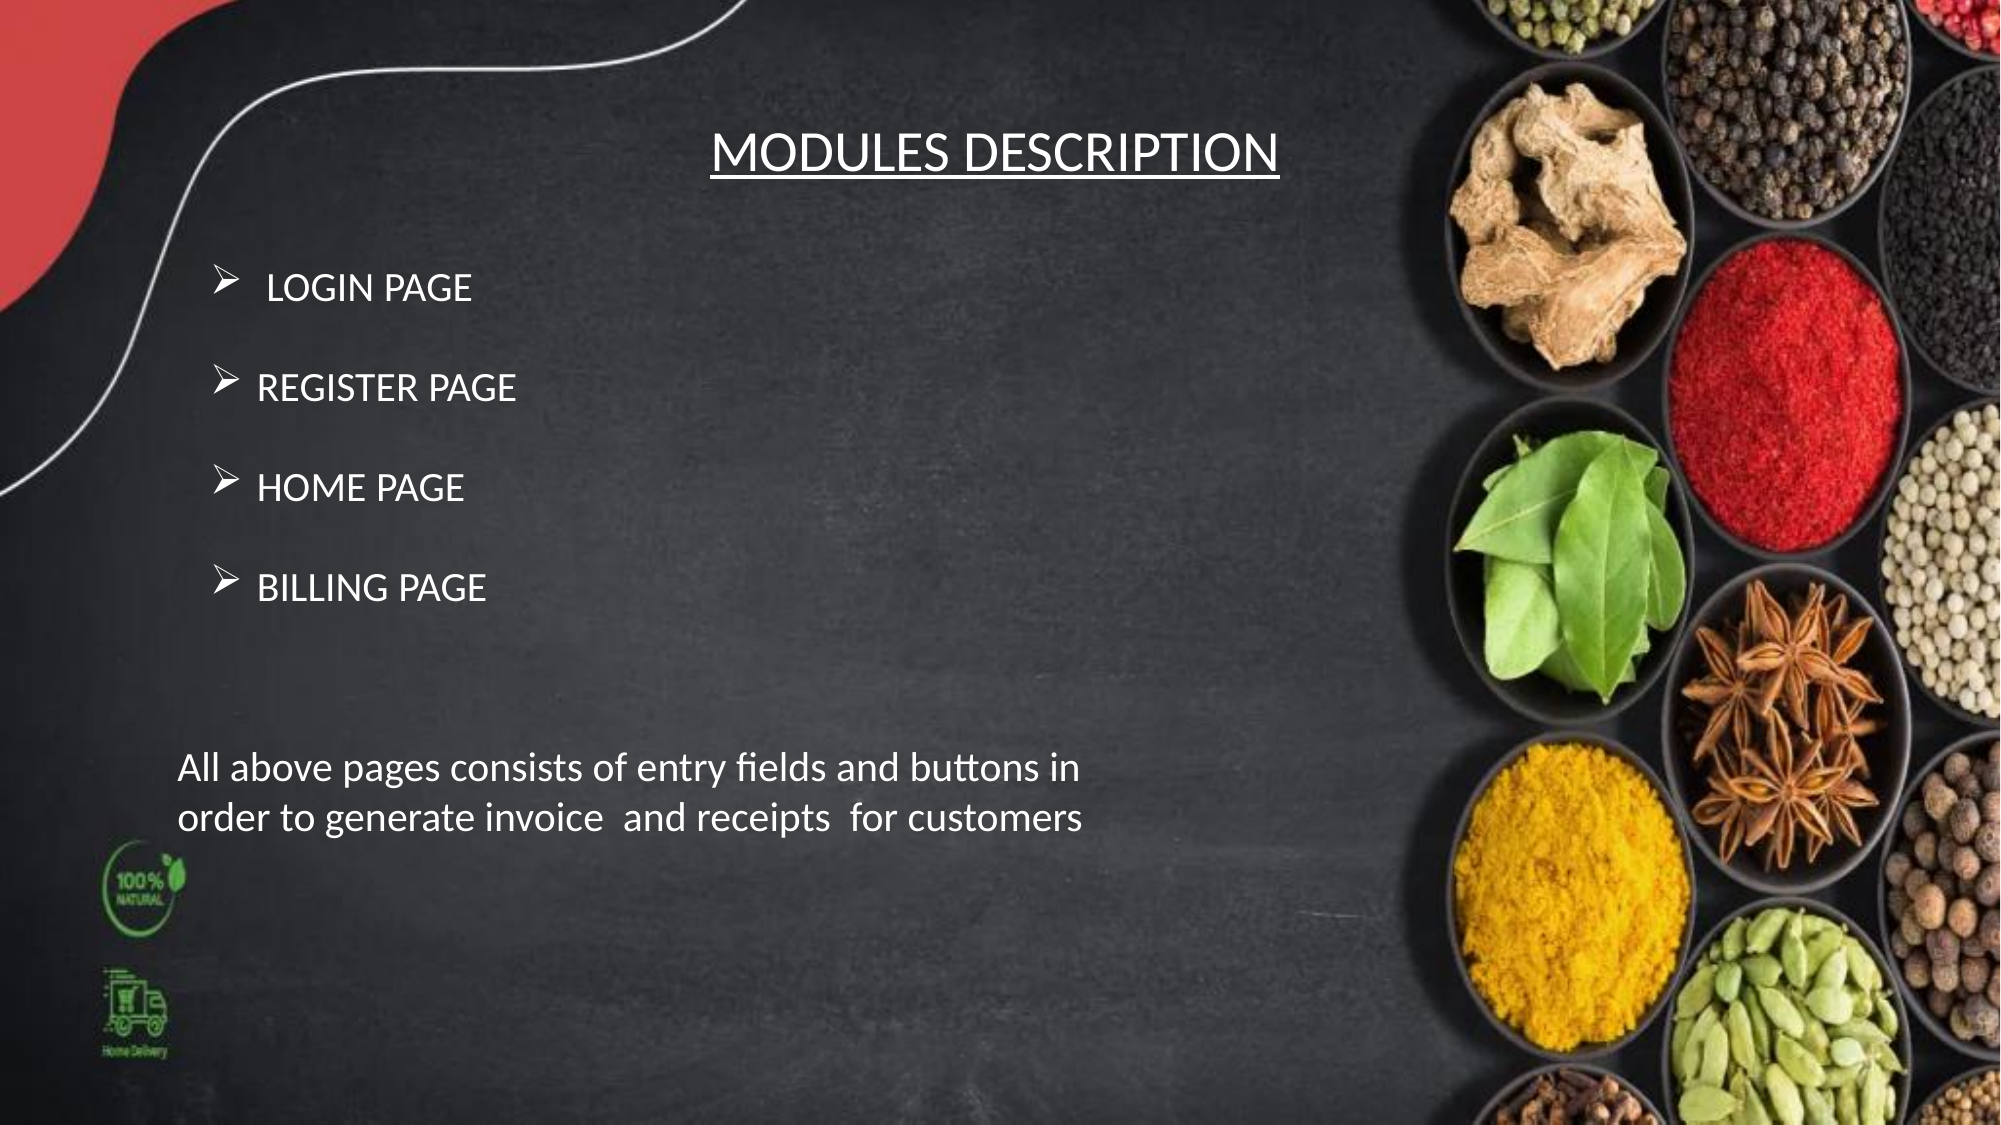

MODULES DESCRIPTION
LOGIN PAGE

REGISTER PAGE

HOME PAGE

BILLING PAGE
All above pages consists of entry fields and buttons in order to generate invoice  and receipts  for customers